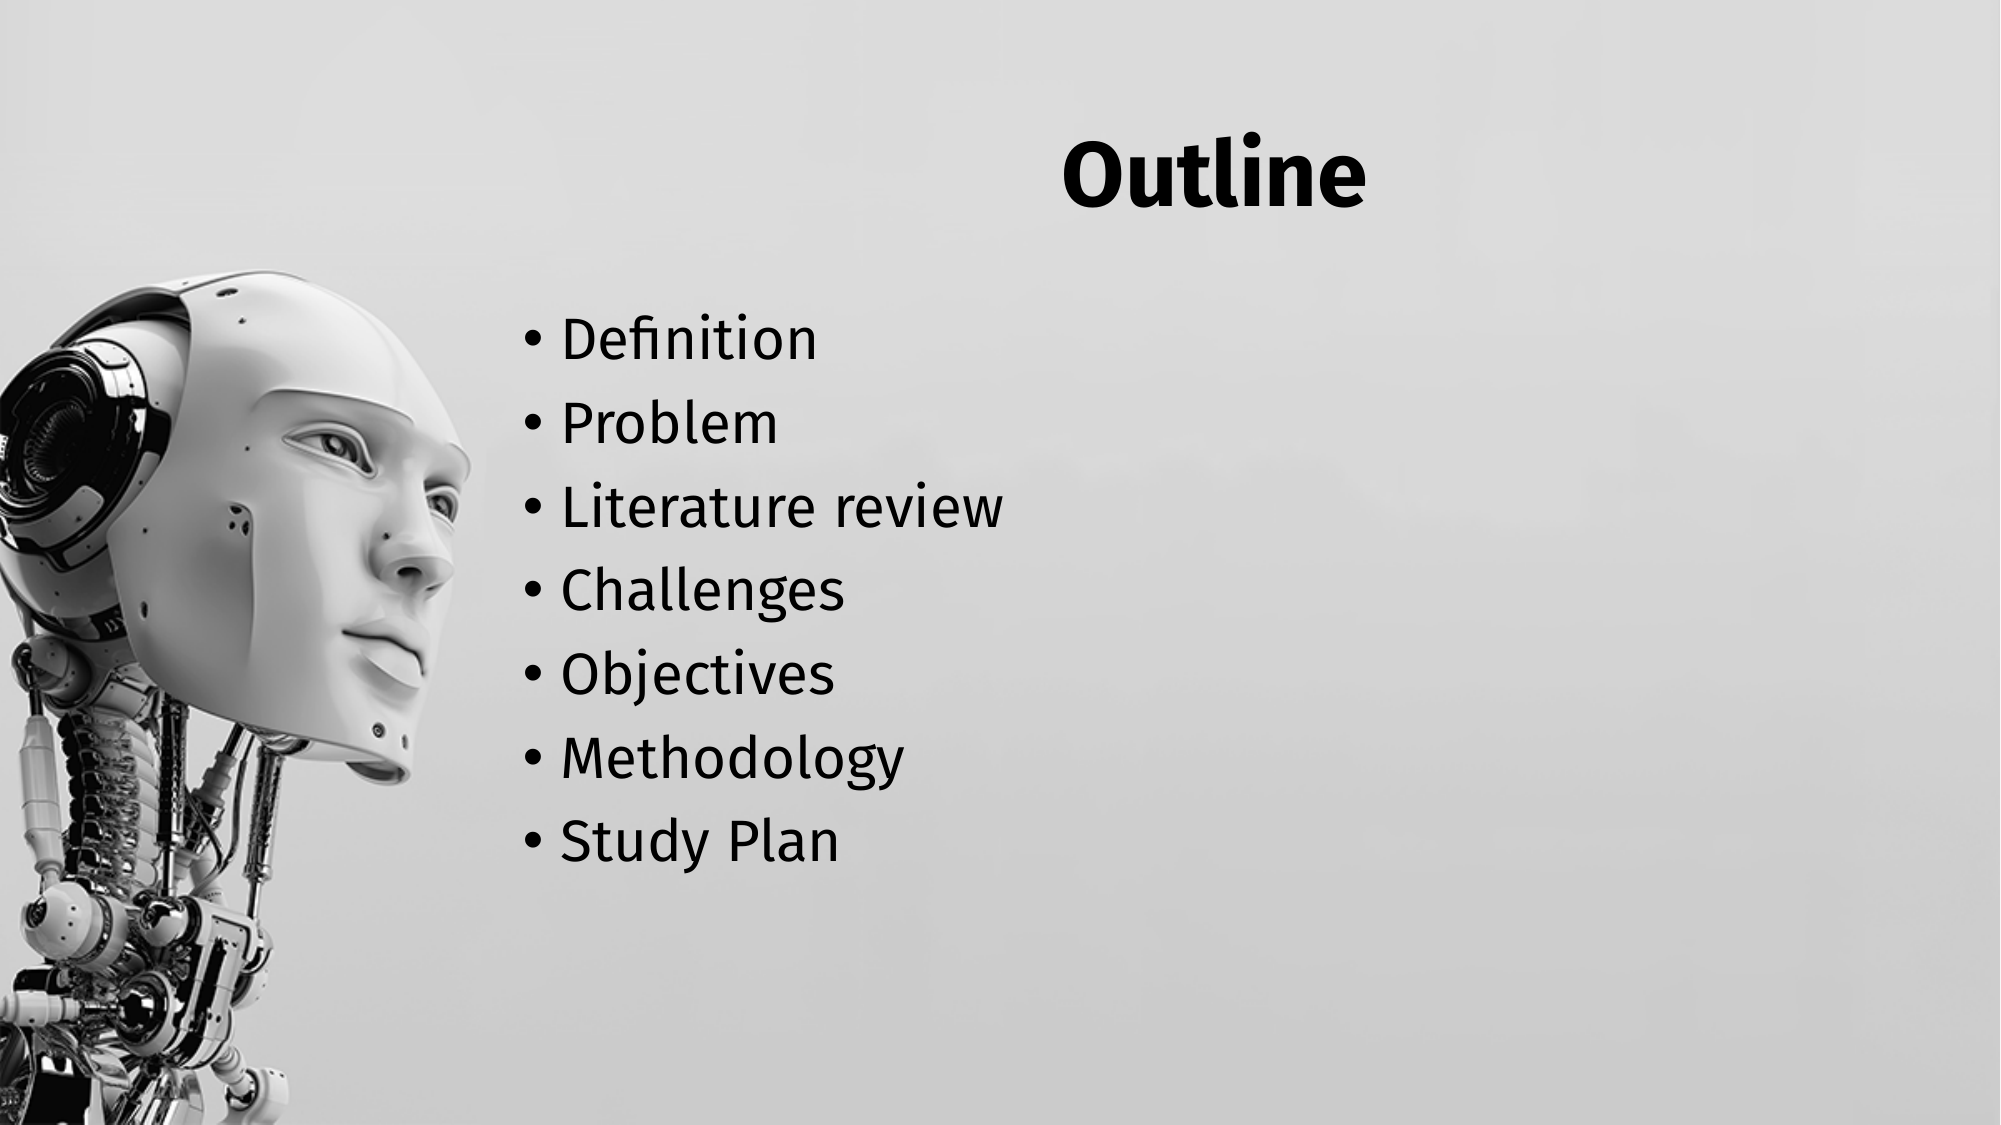

# Outline
Definition
Problem
Literature review
Challenges
Objectives
Methodology
Study Plan